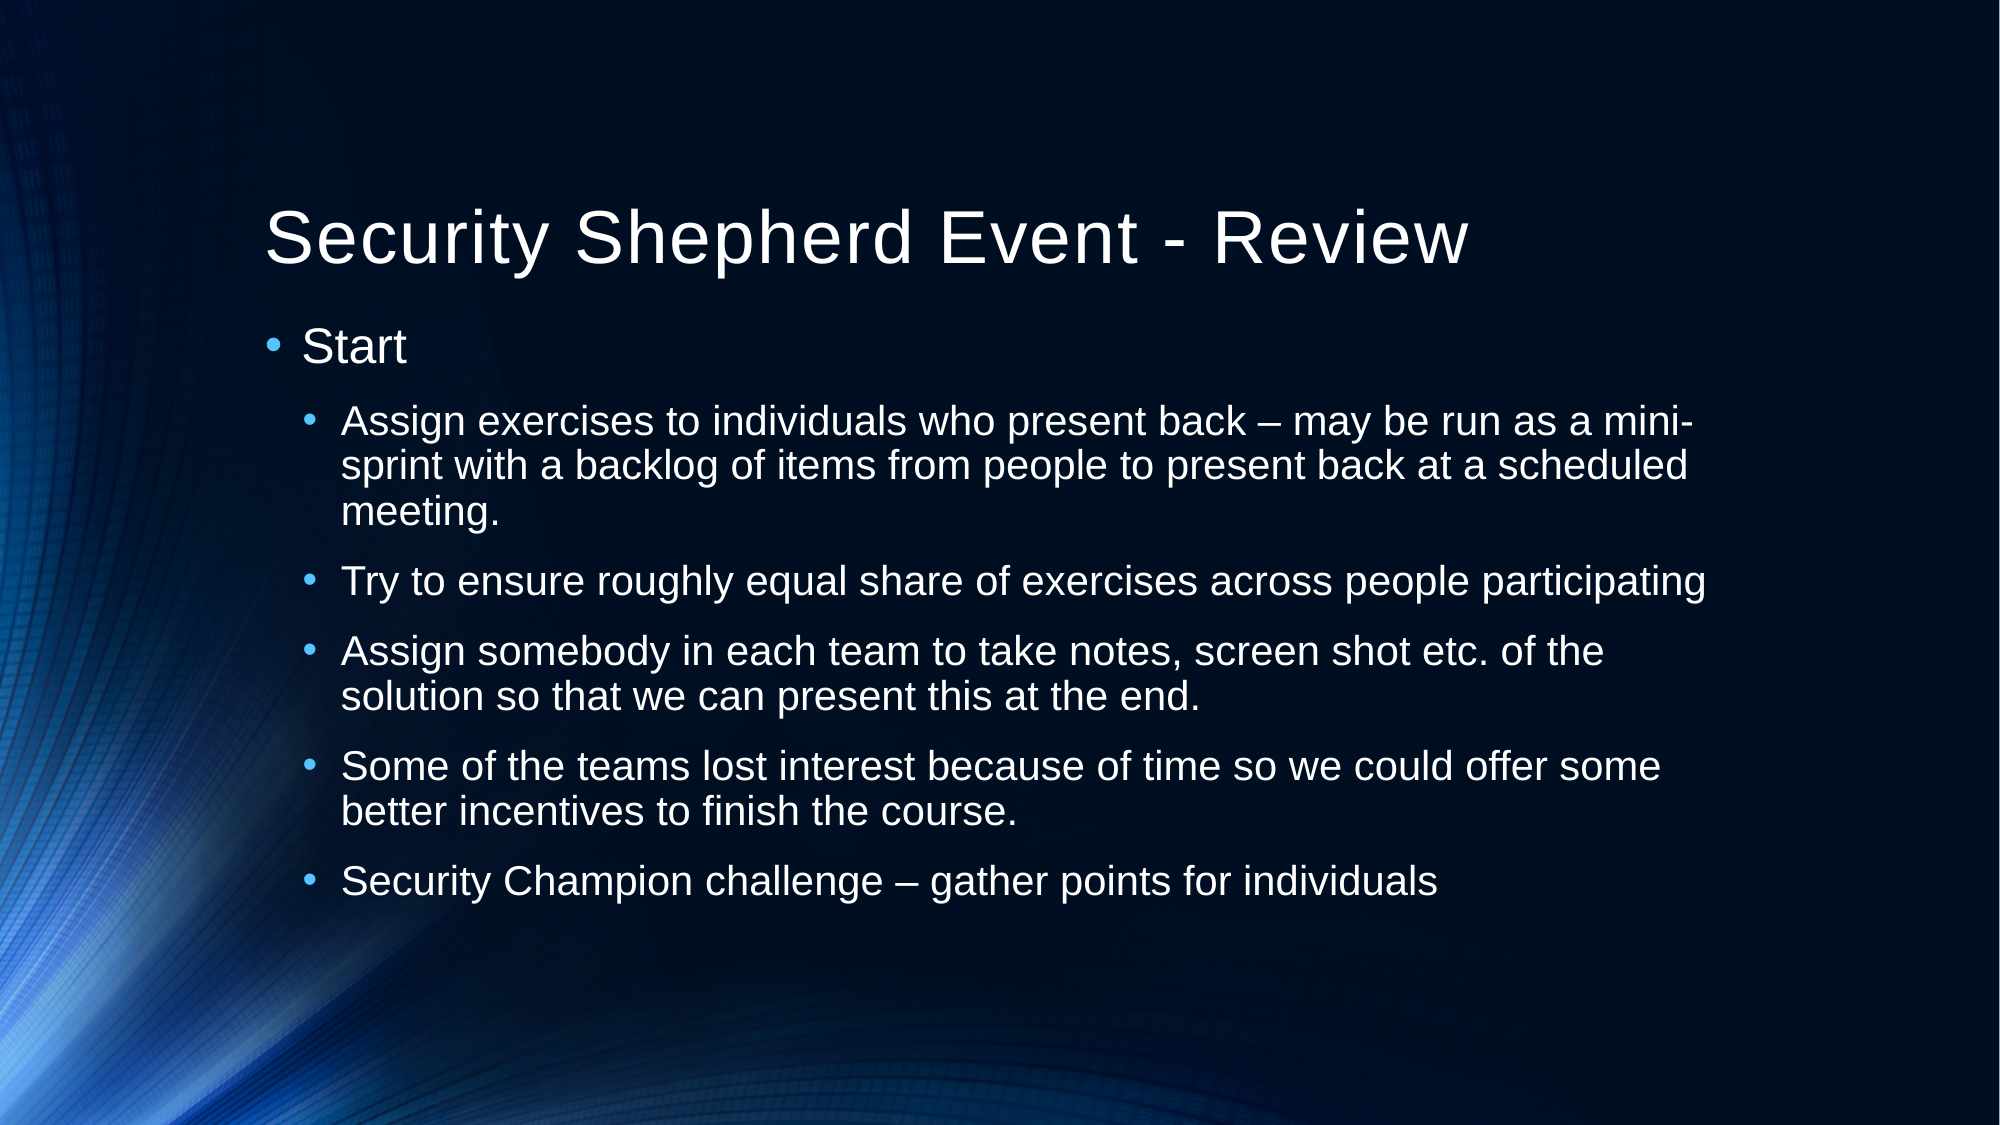

# Security Shepherd Event - Review
Start
Assign exercises to individuals who present back – may be run as a mini-sprint with a backlog of items from people to present back at a scheduled meeting.
Try to ensure roughly equal share of exercises across people participating
Assign somebody in each team to take notes, screen shot etc. of the solution so that we can present this at the end.
Some of the teams lost interest because of time so we could offer some better incentives to finish the course.
Security Champion challenge – gather points for individuals